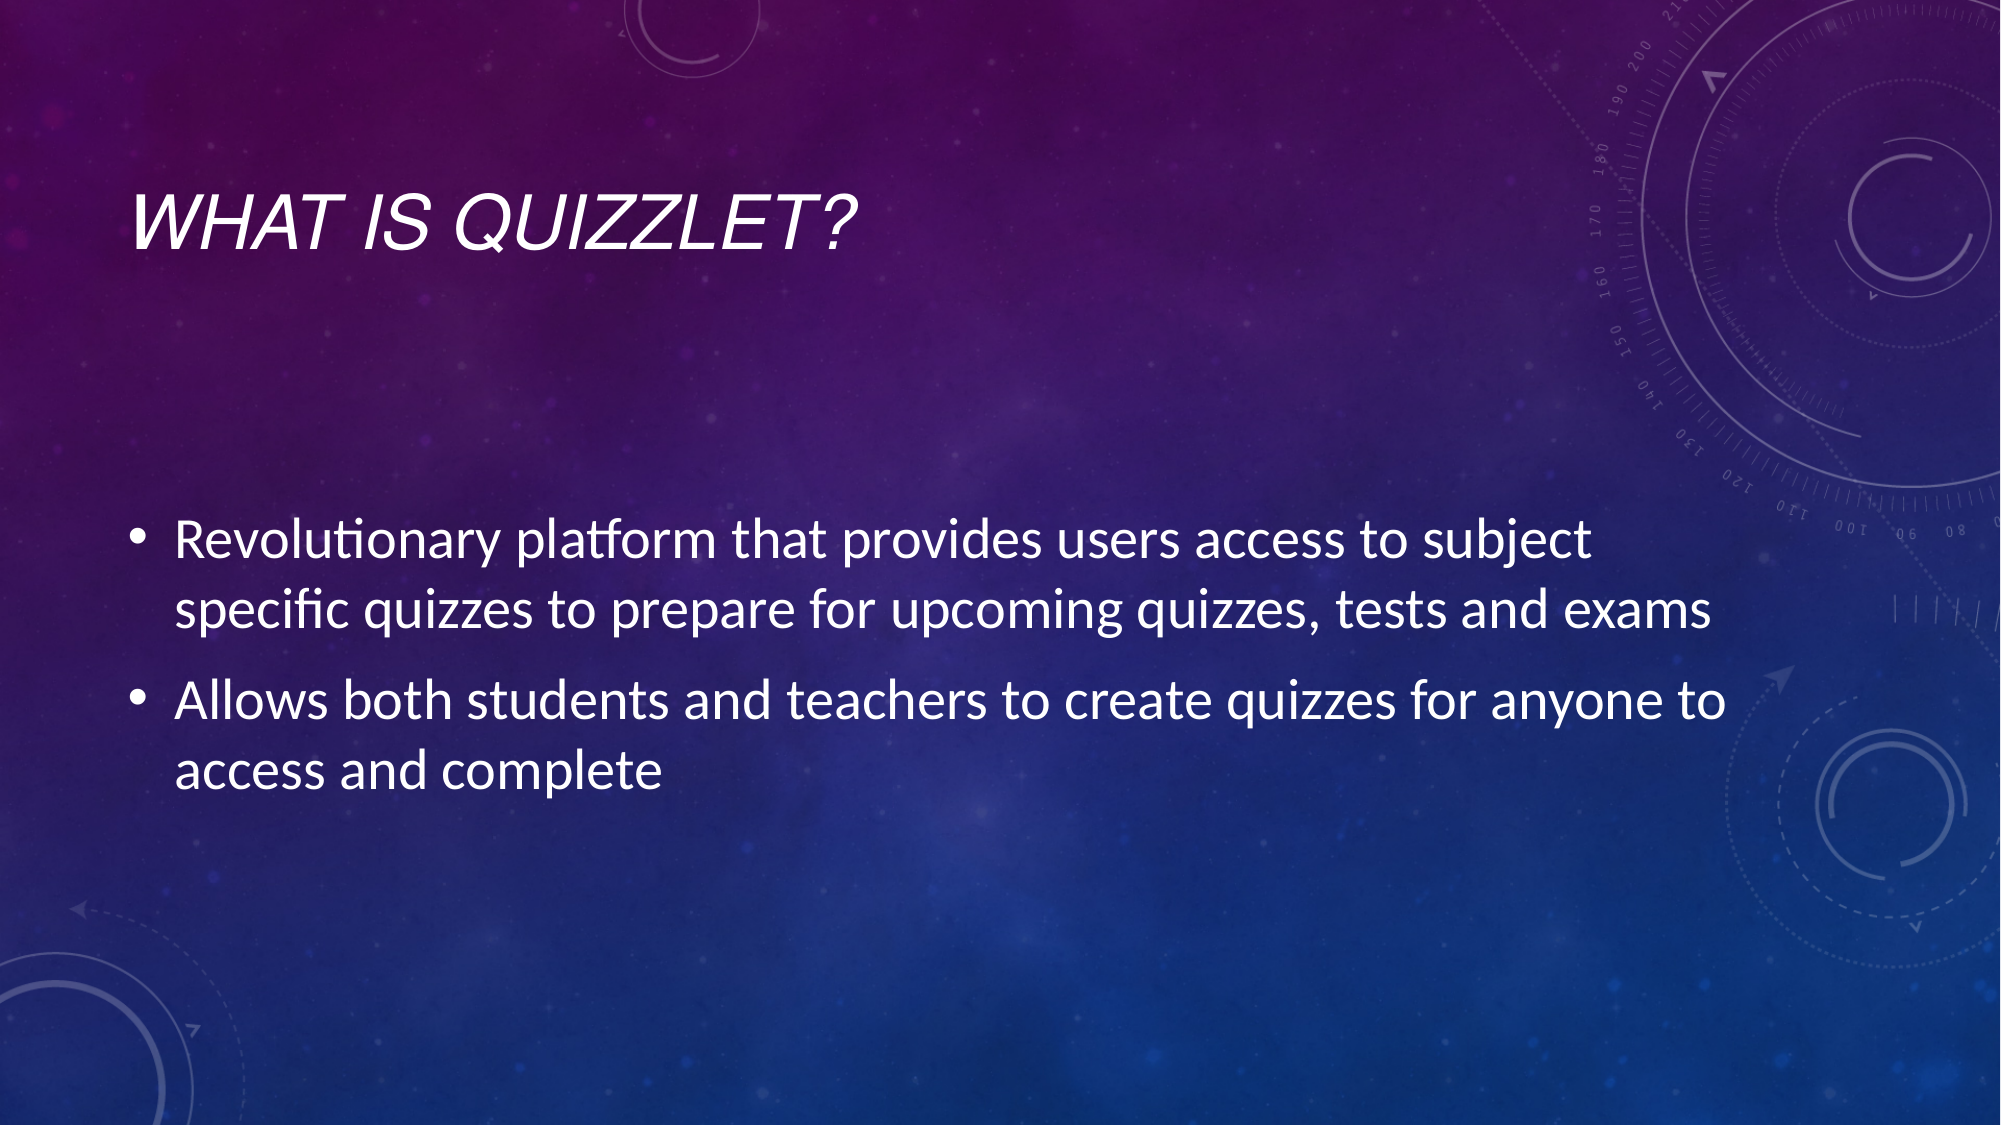

# What is quizzlet?
Revolutionary platform that provides users access to subject specific quizzes to prepare for upcoming quizzes, tests and exams
Allows both students and teachers to create quizzes for anyone to access and complete